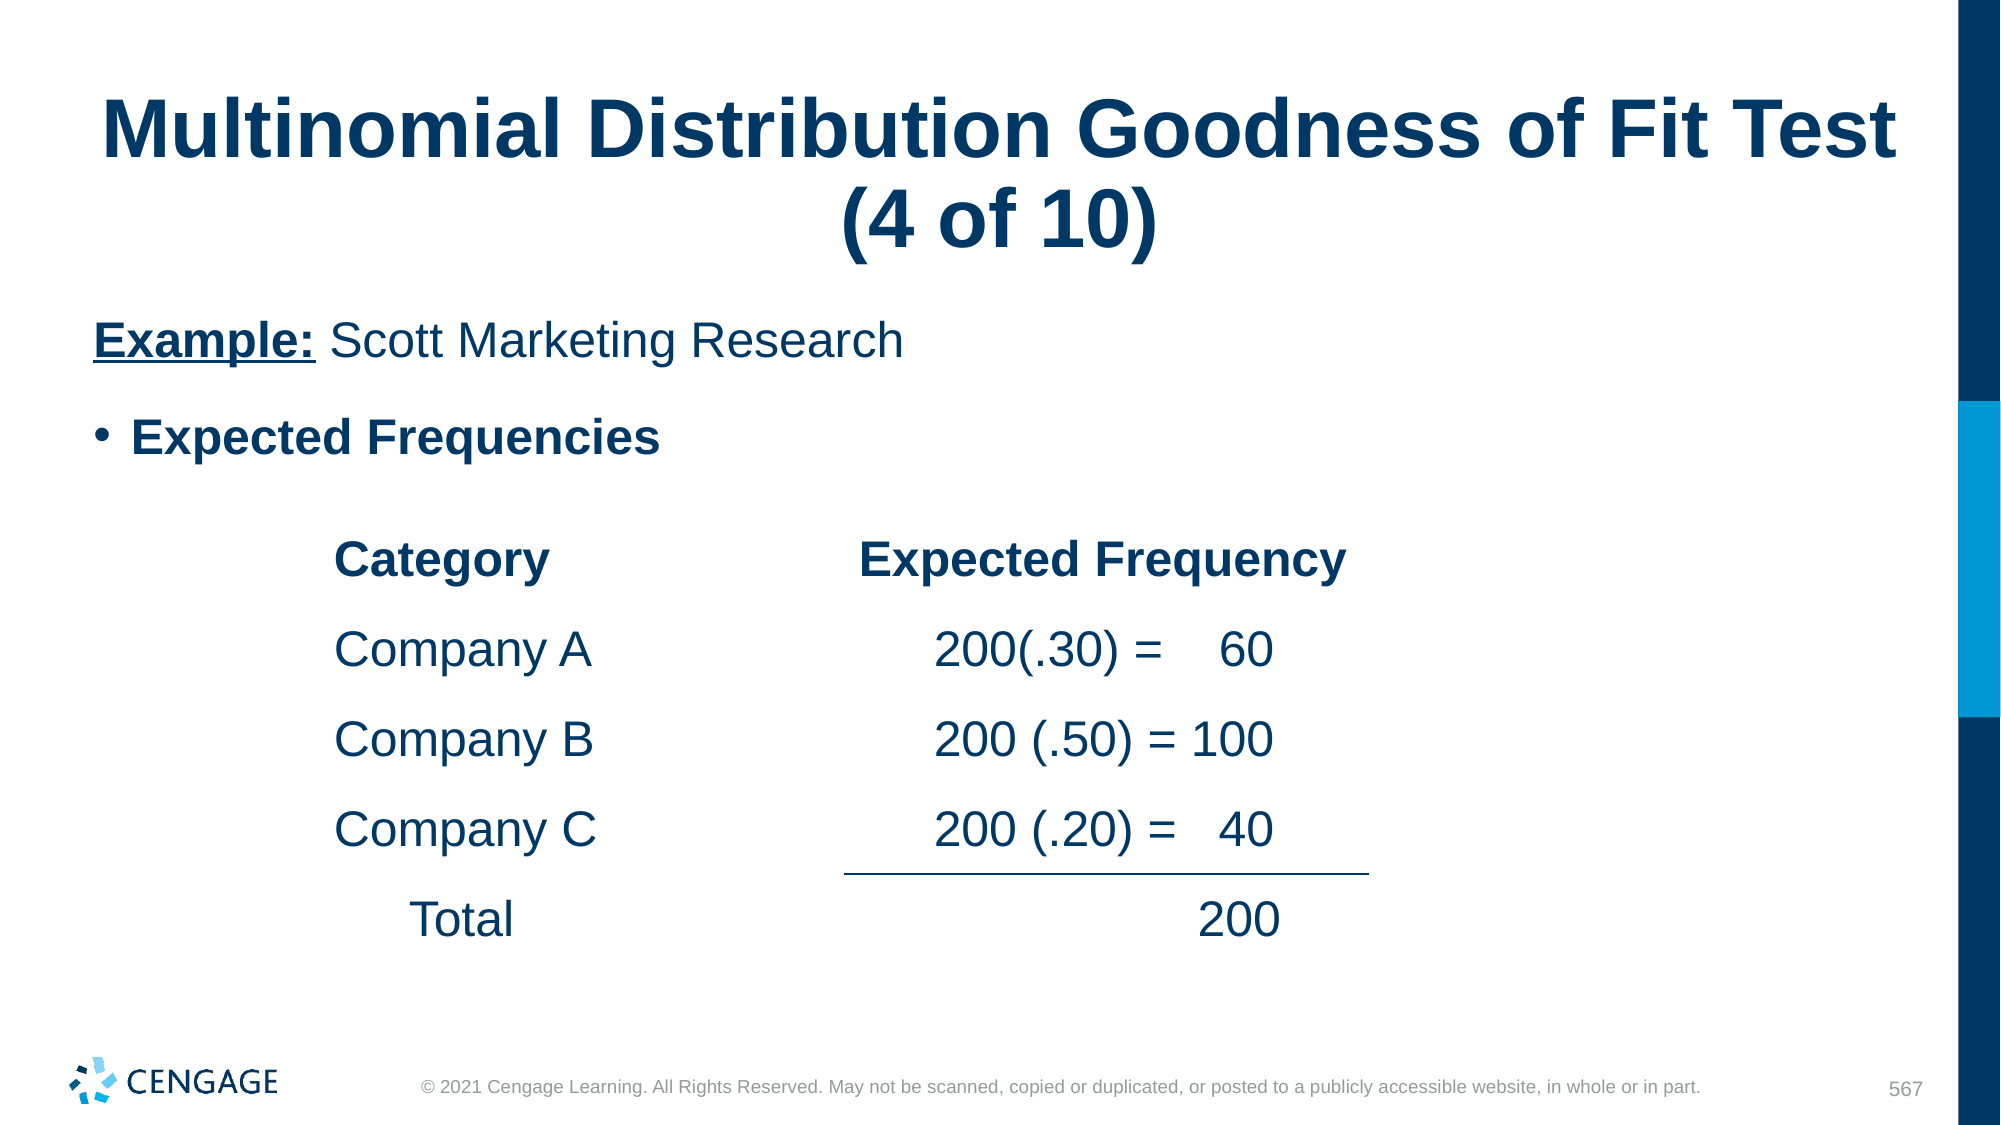

# Multinomial Distribution Goodness of Fit Test (4 of 10)
Example: Scott Marketing Research
Expected Frequencies
| Category | Expected Frequency |
| --- | --- |
| Company A | 200(.30) = 60 |
| Company B | 200 (.50) = 100 |
| Company C | 200 (.20) = 40 |
| Total | 200 |